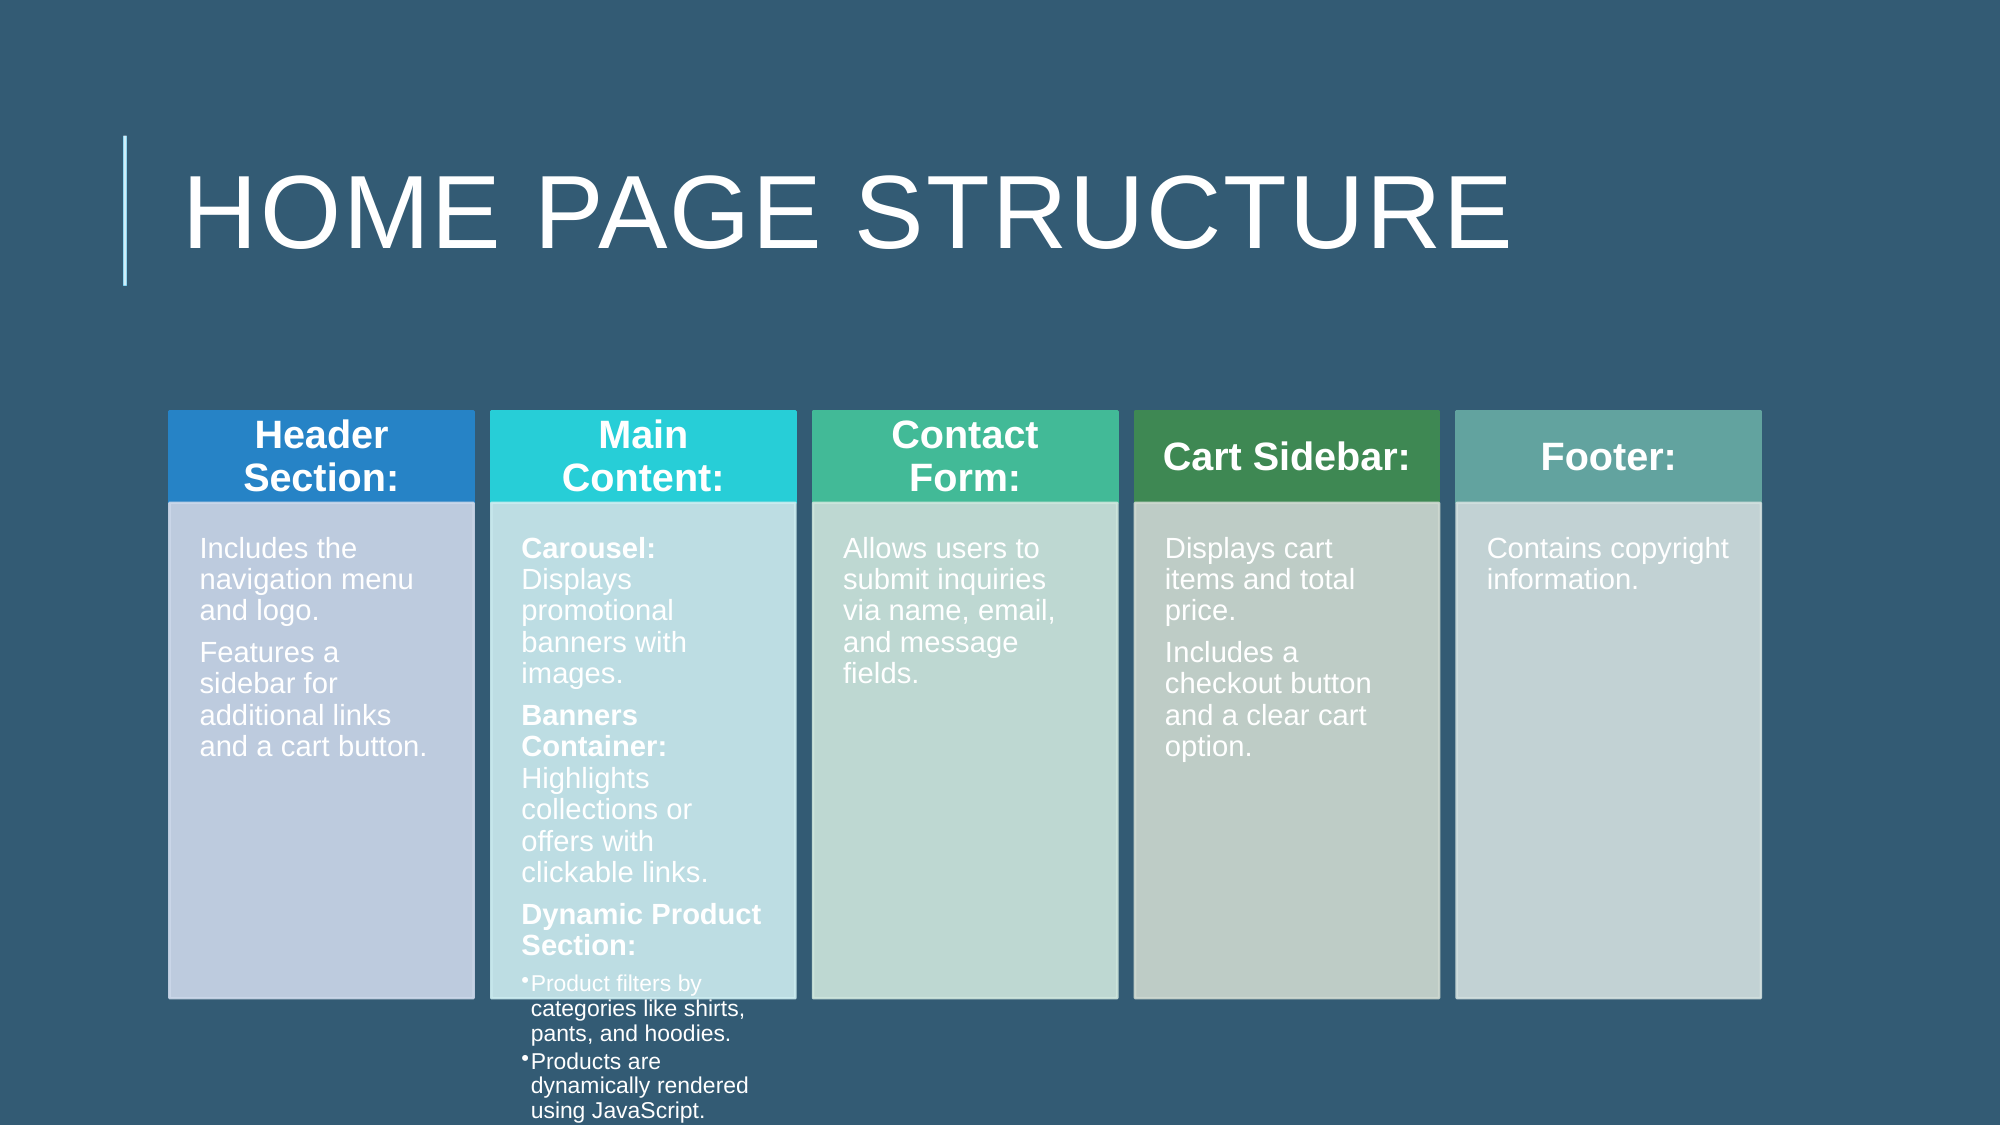

# Home Page Structure
Header Section:
Includes the navigation menu and logo.
Features a sidebar for additional links and a cart button.
Main Content:
Carousel: Displays promotional banners with images.
Banners Container: Highlights collections or offers with clickable links.
Dynamic Product Section:
Product filters by categories like shirts, pants, and hoodies.
Products are dynamically rendered using JavaScript.
Contact Form:
Allows users to submit inquiries via name, email, and message fields.
Cart Sidebar:
Displays cart items and total price.
Includes a checkout button and a clear cart option.
Footer:
Contains copyright information.